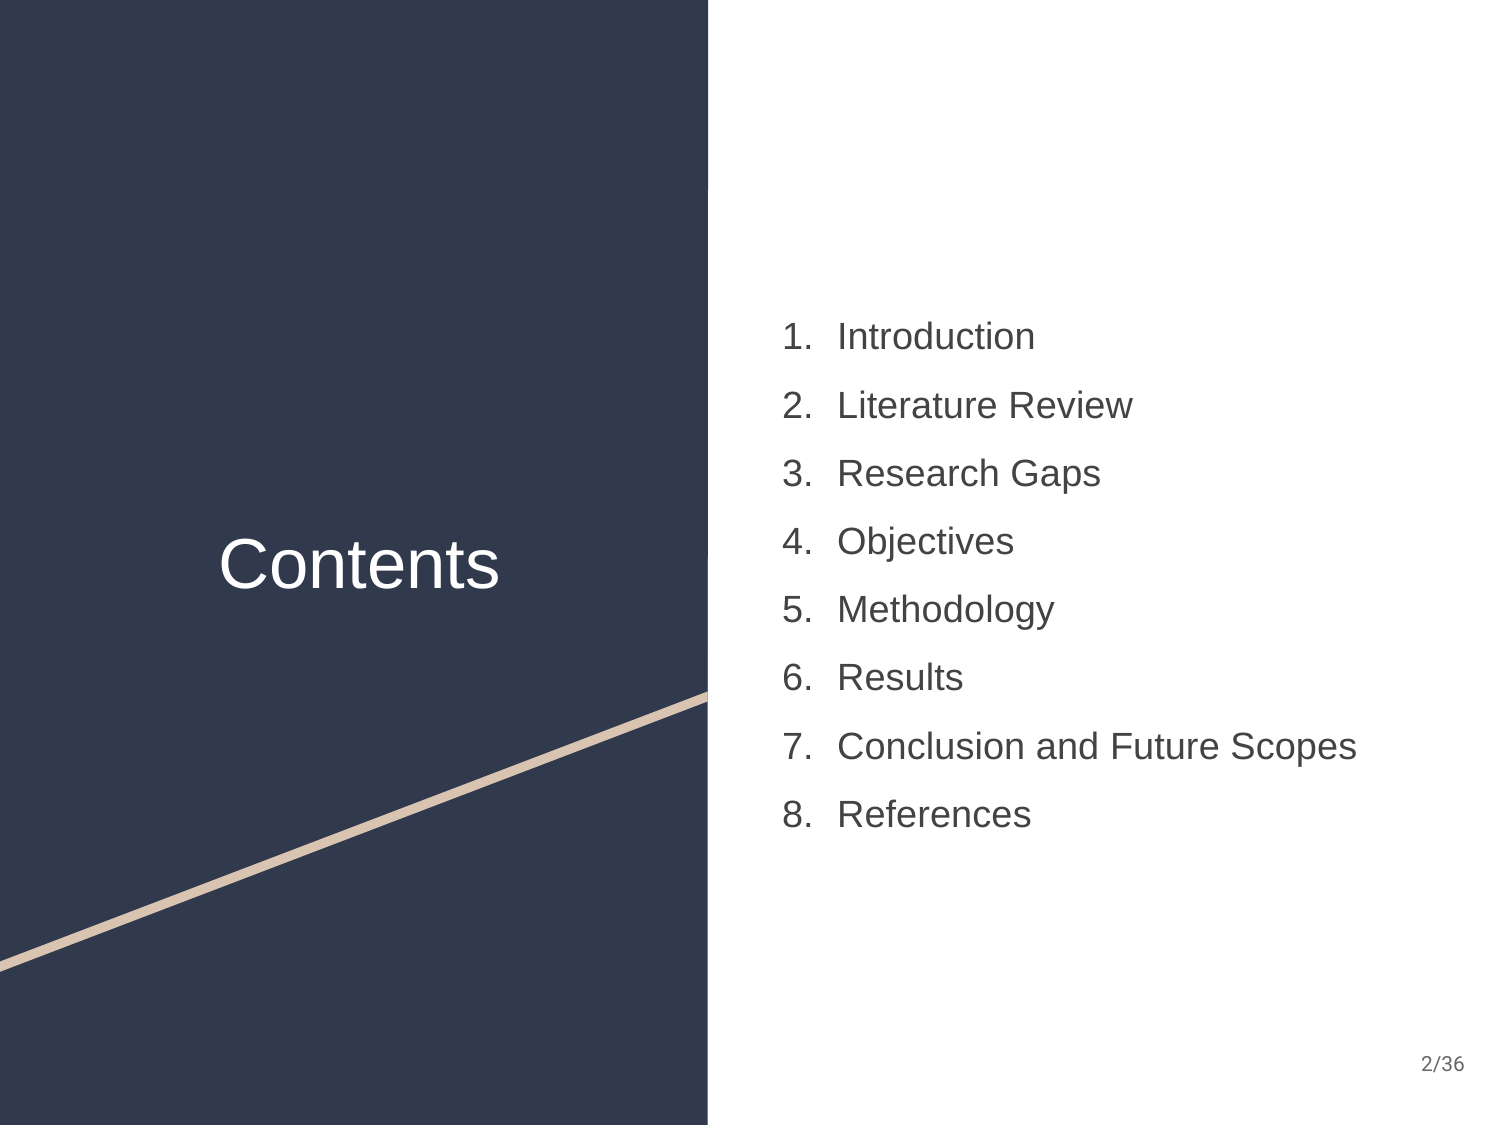

Introduction​
Literature Review​
Research Gaps​
Objectives​
Methodology​
Results​
Conclusion and Future Scopes​
References​
# Contents
2/36